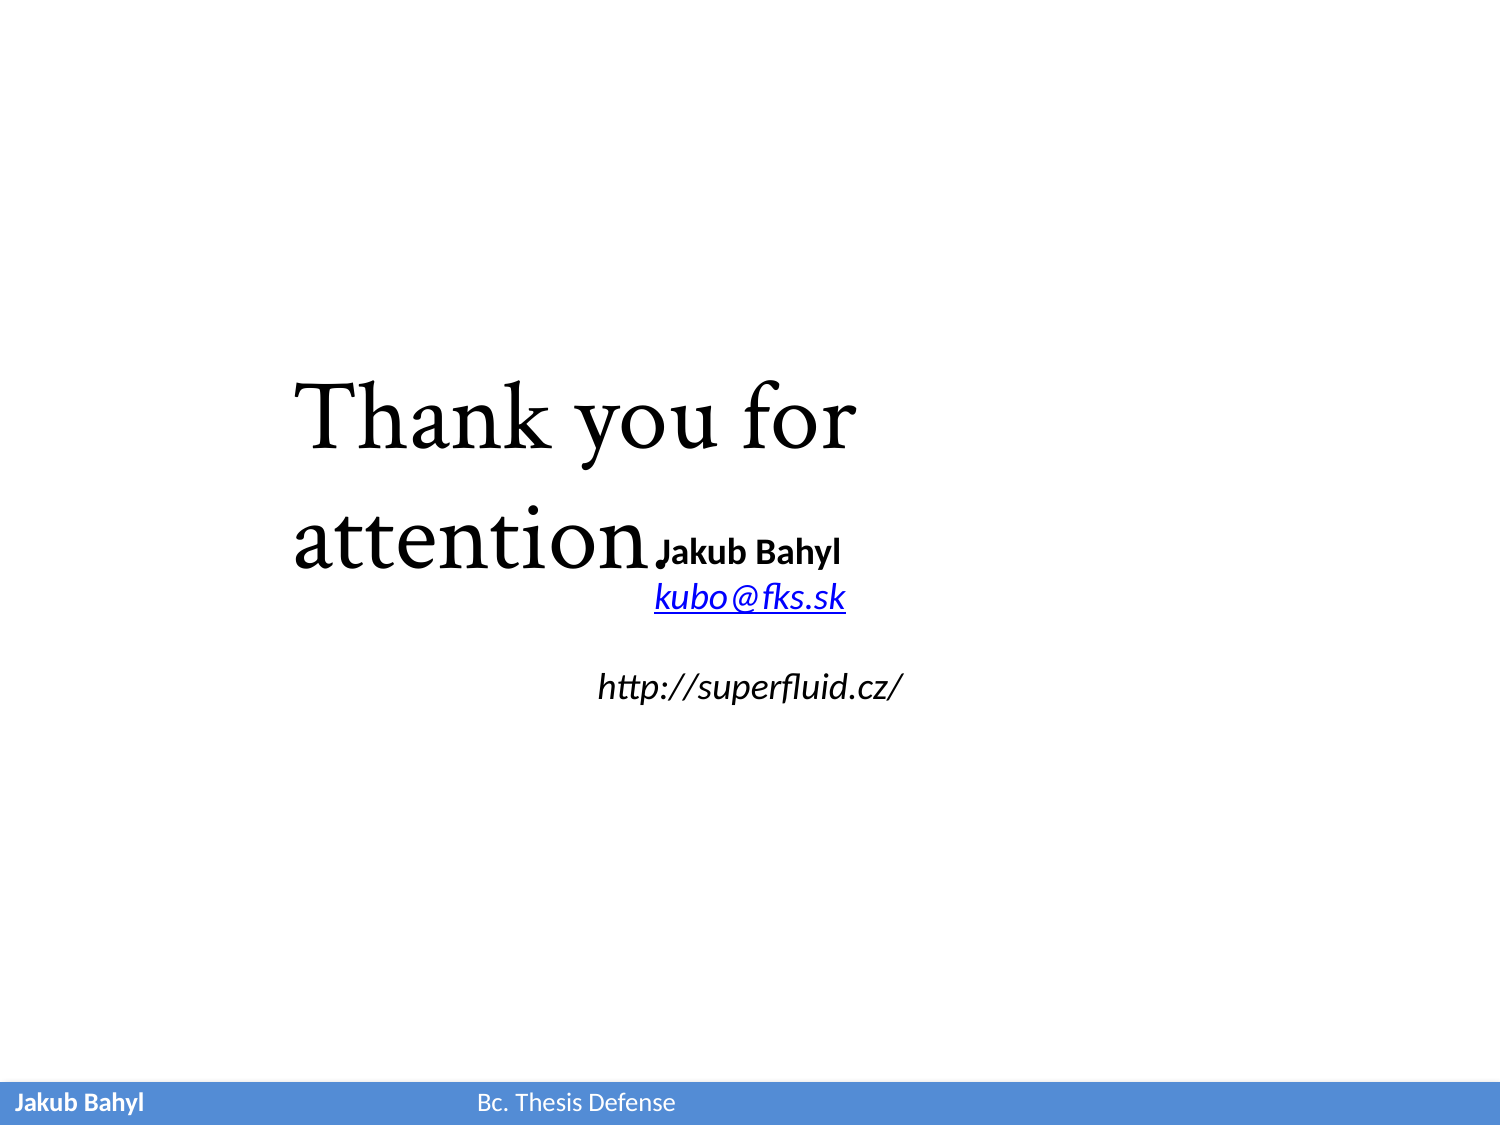

Thank you for attention.
Jakub Bahyl
kubo@fks.sk

http://superfluid.cz/
Jakub Bahyl   			  Bc. Thesis Defense